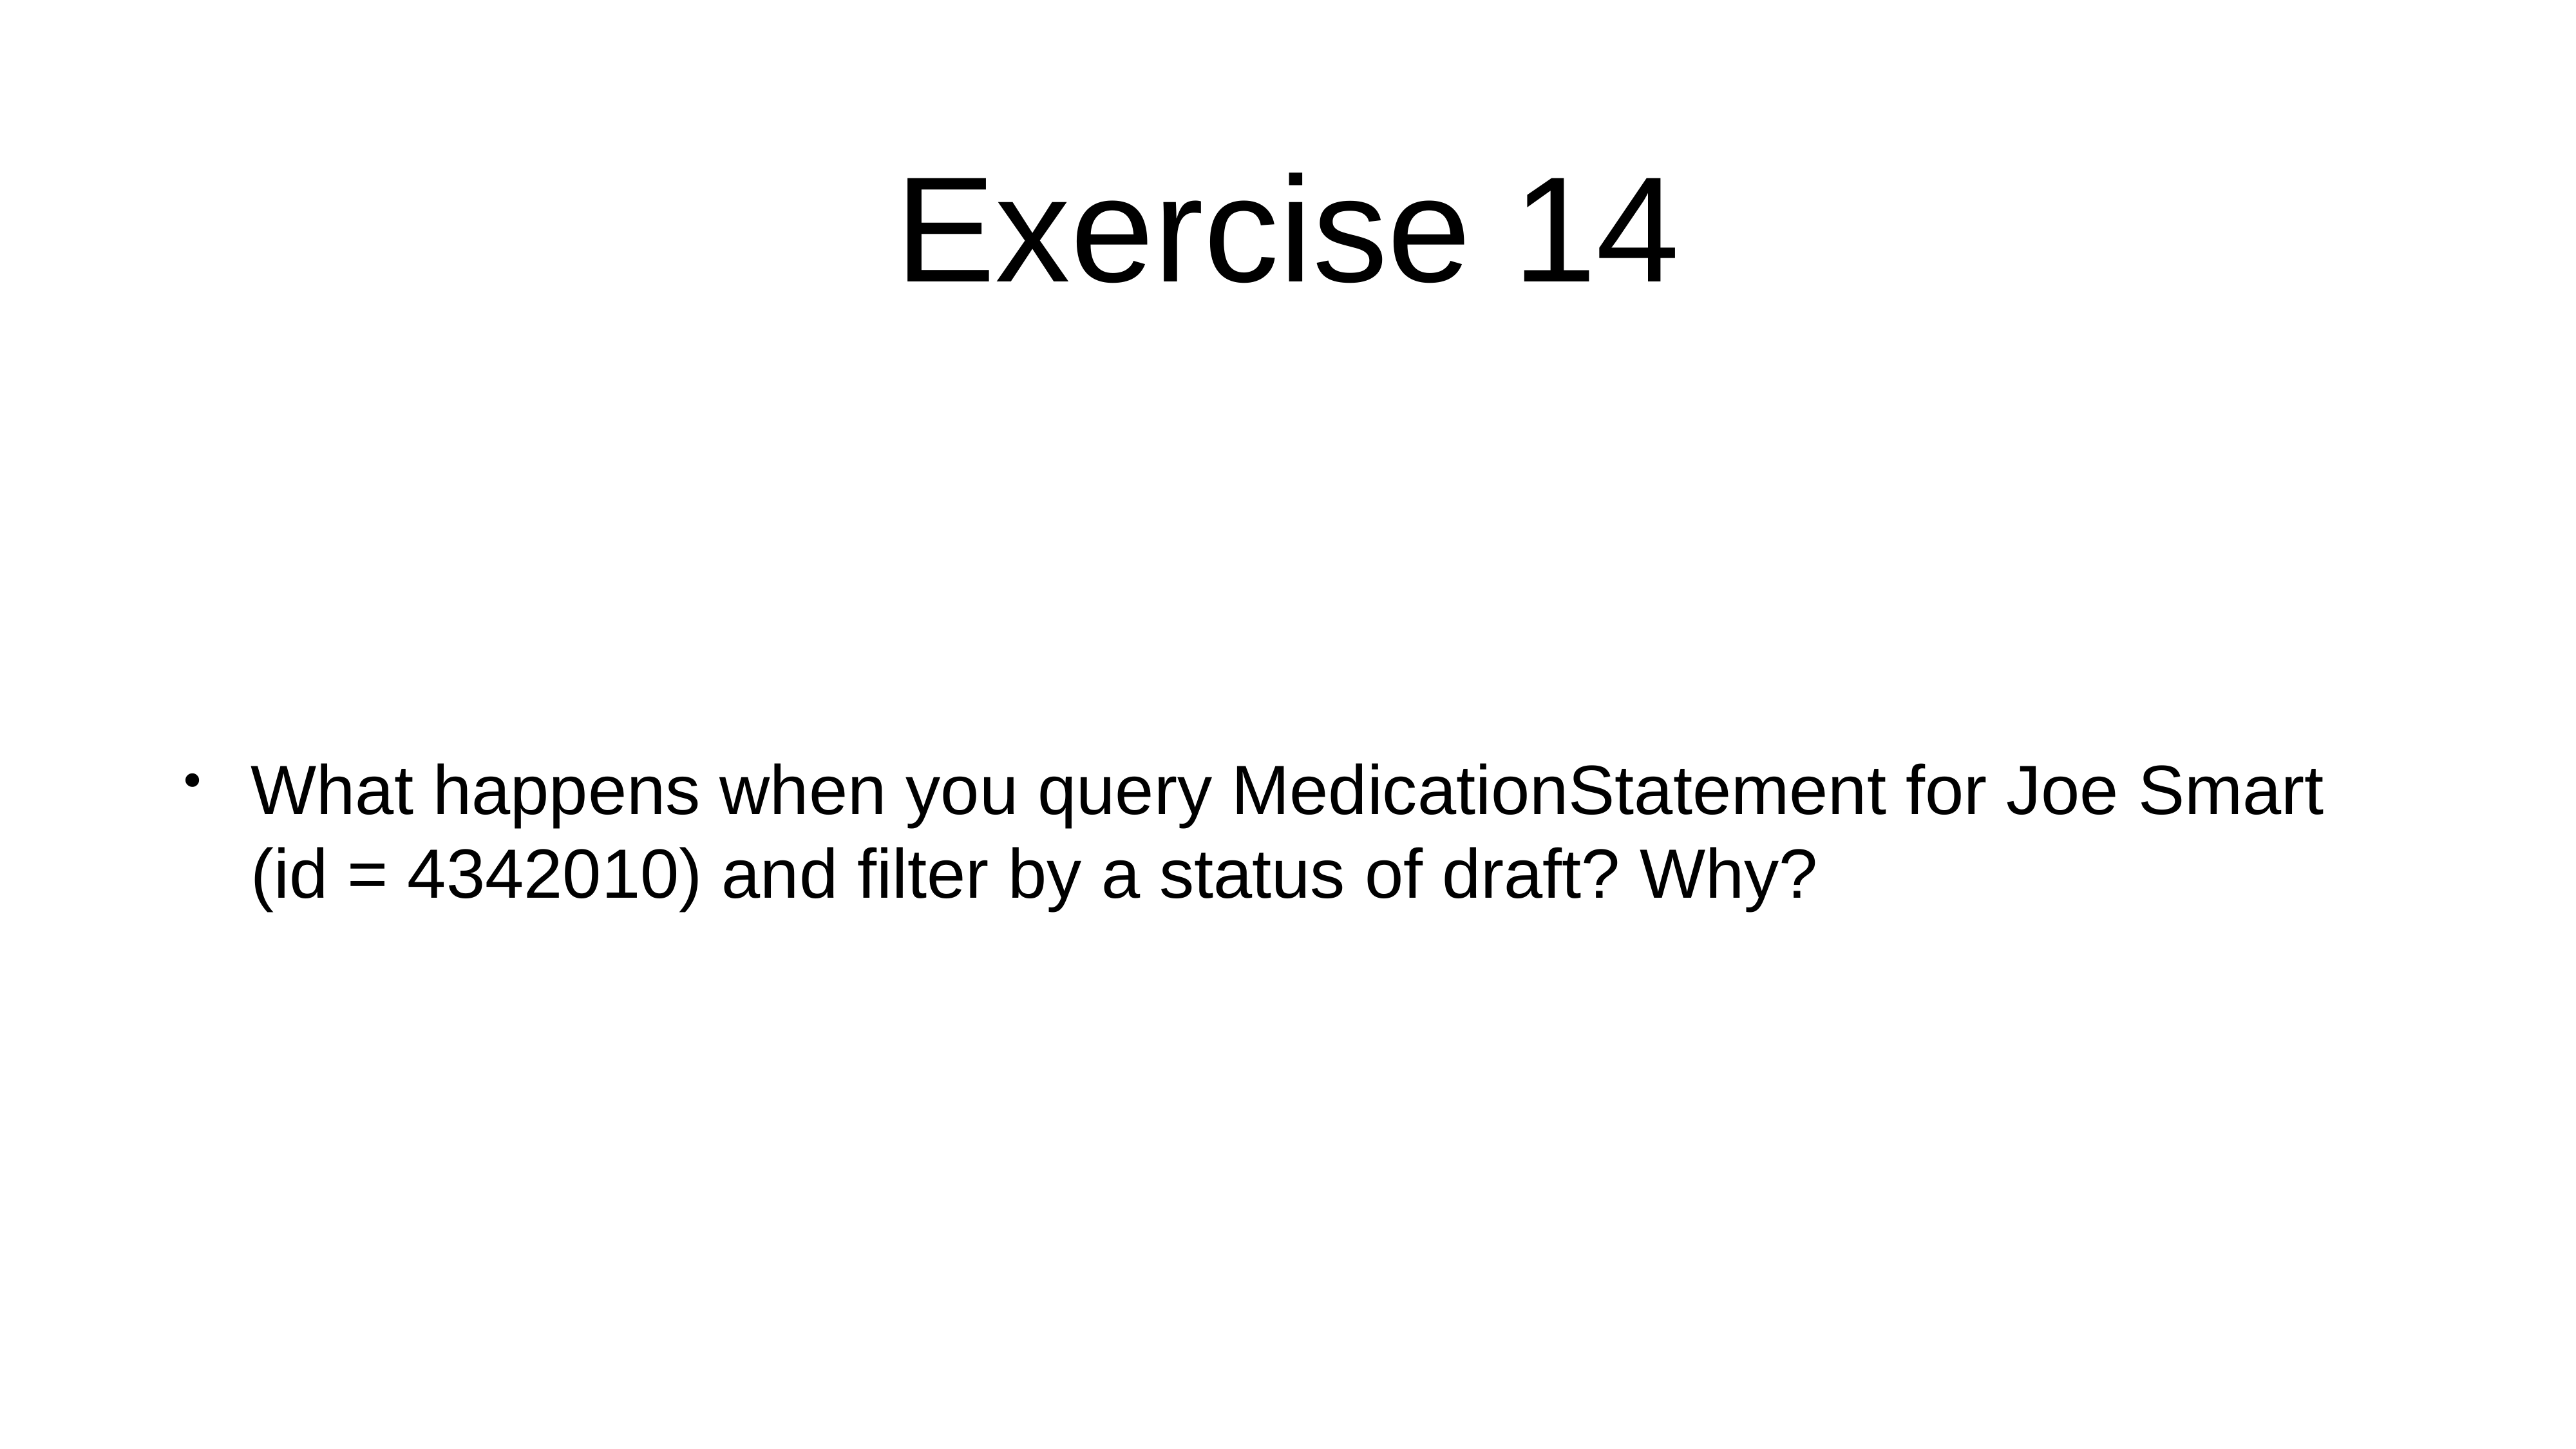

# Exercise 14
What happens when you query MedicationStatement for Joe Smart (id = 4342010) and filter by a status of draft? Why?